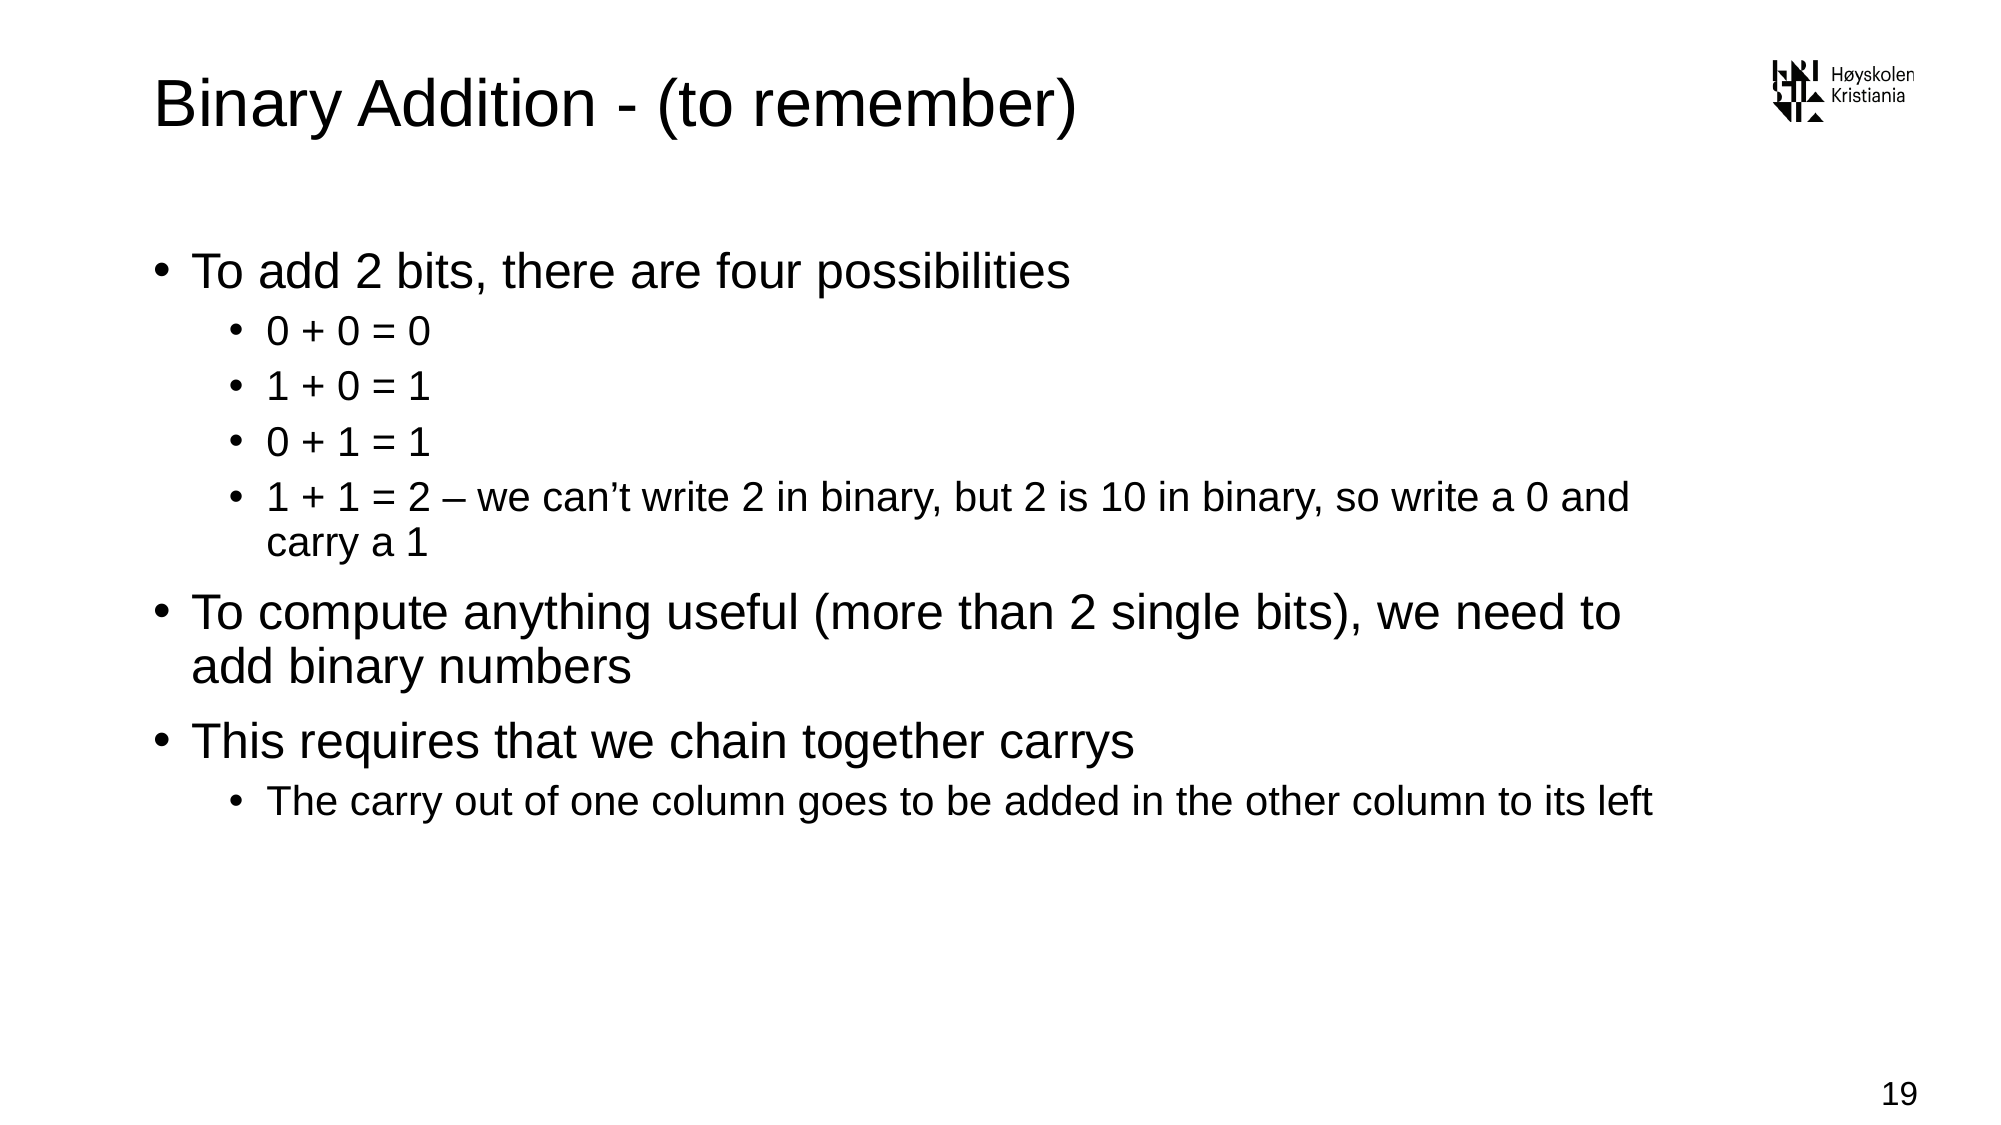

# Binary Addition - (to remember)
To add 2 bits, there are four possibilities
0 + 0 = 0
1 + 0 = 1
0 + 1 = 1
1 + 1 = 2 – we can’t write 2 in binary, but 2 is 10 in binary, so write a 0 and carry a 1
To compute anything useful (more than 2 single bits), we need to add binary numbers
This requires that we chain together carrys
The carry out of one column goes to be added in the other column to its left